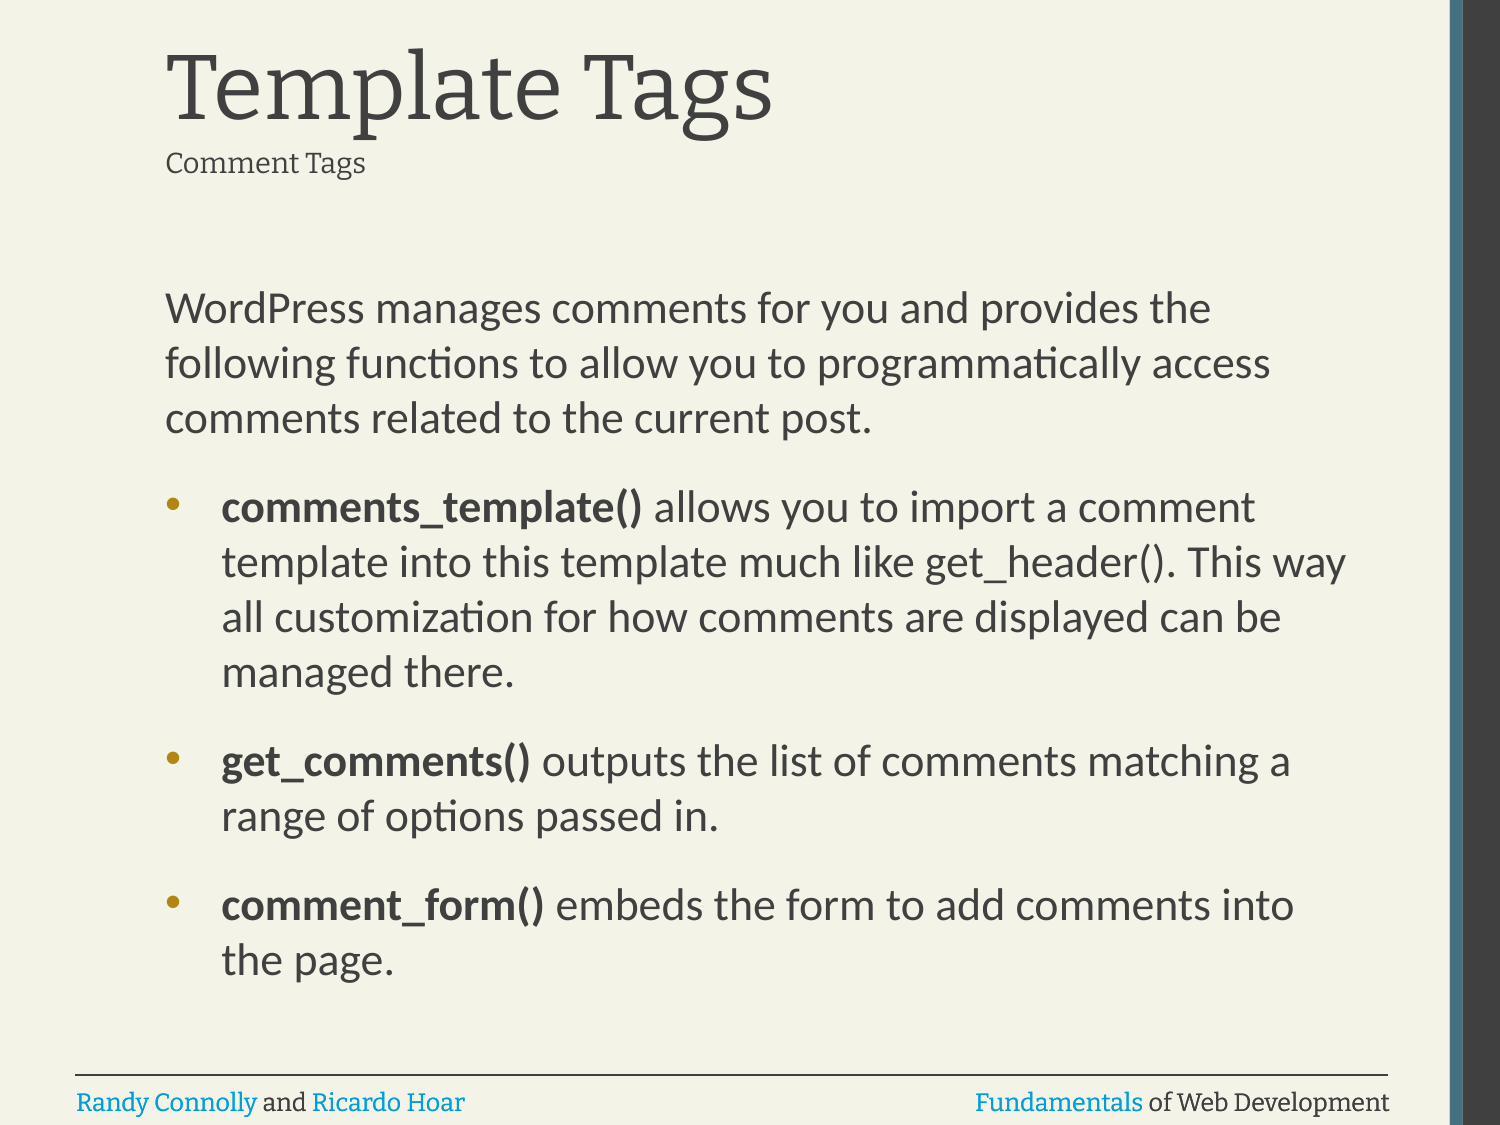

# Template Tags
Comment Tags
WordPress manages comments for you and provides the following functions to allow you to programmatically access comments related to the current post.
comments_template() allows you to import a comment template into this template much like get_header(). This way all customization for how comments are displayed can be managed there.
get_comments() outputs the list of comments matching a range of options passed in.
comment_form() embeds the form to add comments into the page.